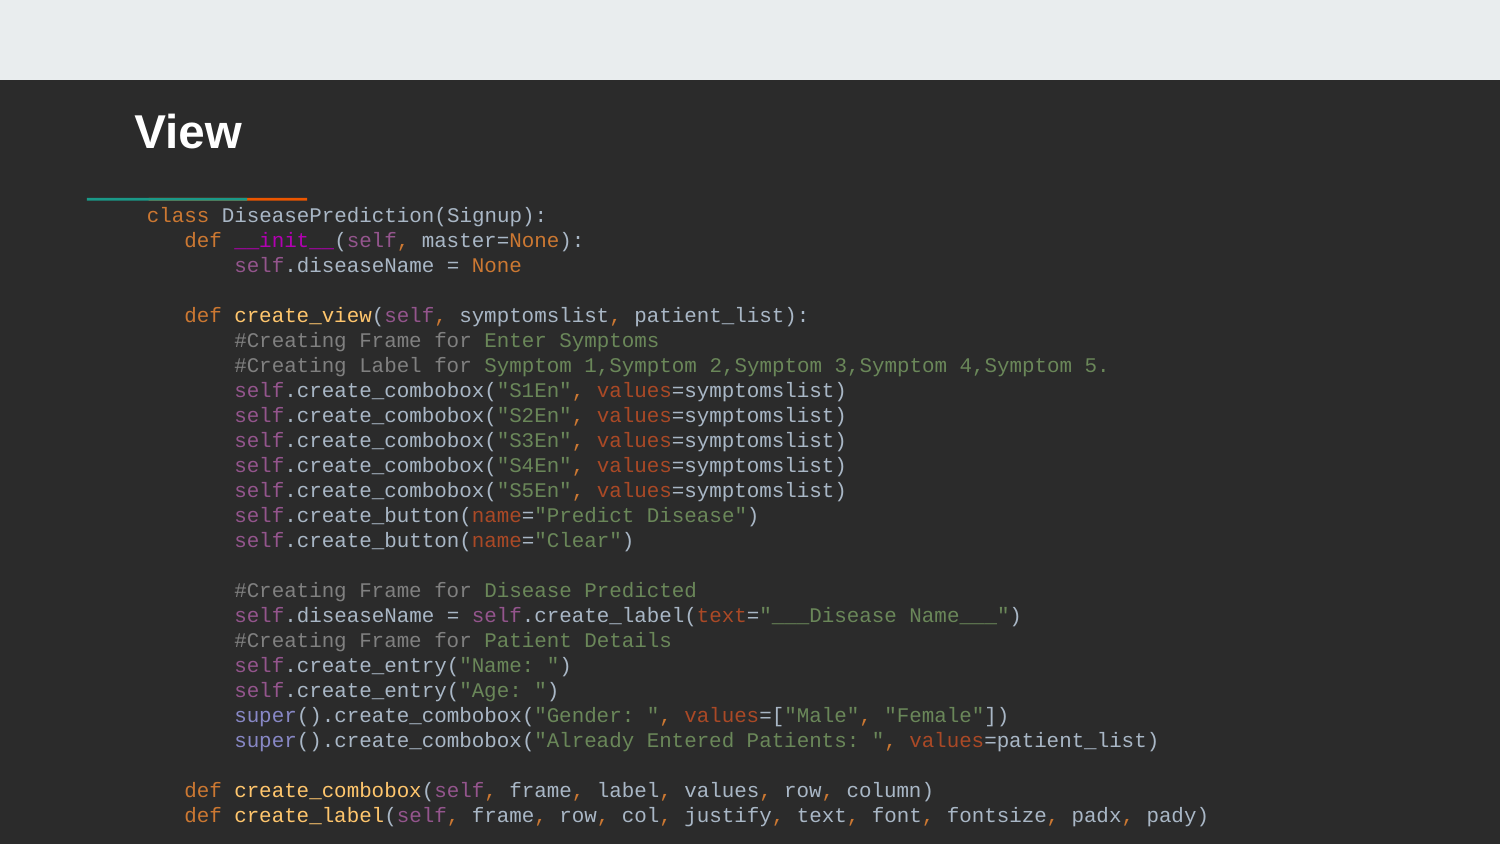

# View
class DiseasePrediction(Signup):
   def __init__(self, master=None):
       self.diseaseName = None

   def create_view(self, symptomslist, patient_list):
       #Creating Frame for Enter Symptoms
       #Creating Label for Symptom 1,Symptom 2,Symptom 3,Symptom 4,Symptom 5.
       self.create_combobox("S1En", values=symptomslist)
       self.create_combobox("S2En", values=symptomslist)
       self.create_combobox("S3En", values=symptomslist)
       self.create_combobox("S4En", values=symptomslist)
       self.create_combobox("S5En", values=symptomslist)
       self.create_button(name="Predict Disease")
       self.create_button(name="Clear")

       #Creating Frame for Disease Predicted
       self.diseaseName = self.create_label(text="___Disease Name___")
       #Creating Frame for Patient Details
       self.create_entry("Name: ")
       self.create_entry("Age: ")
       super().create_combobox("Gender: ", values=["Male", "Female"])
       super().create_combobox("Already Entered Patients: ", values=patient_list)

   def create_combobox(self, frame, label, values, row, column)
   def create_label(self, frame, row, col, justify, text, font, fontsize, padx, pady)